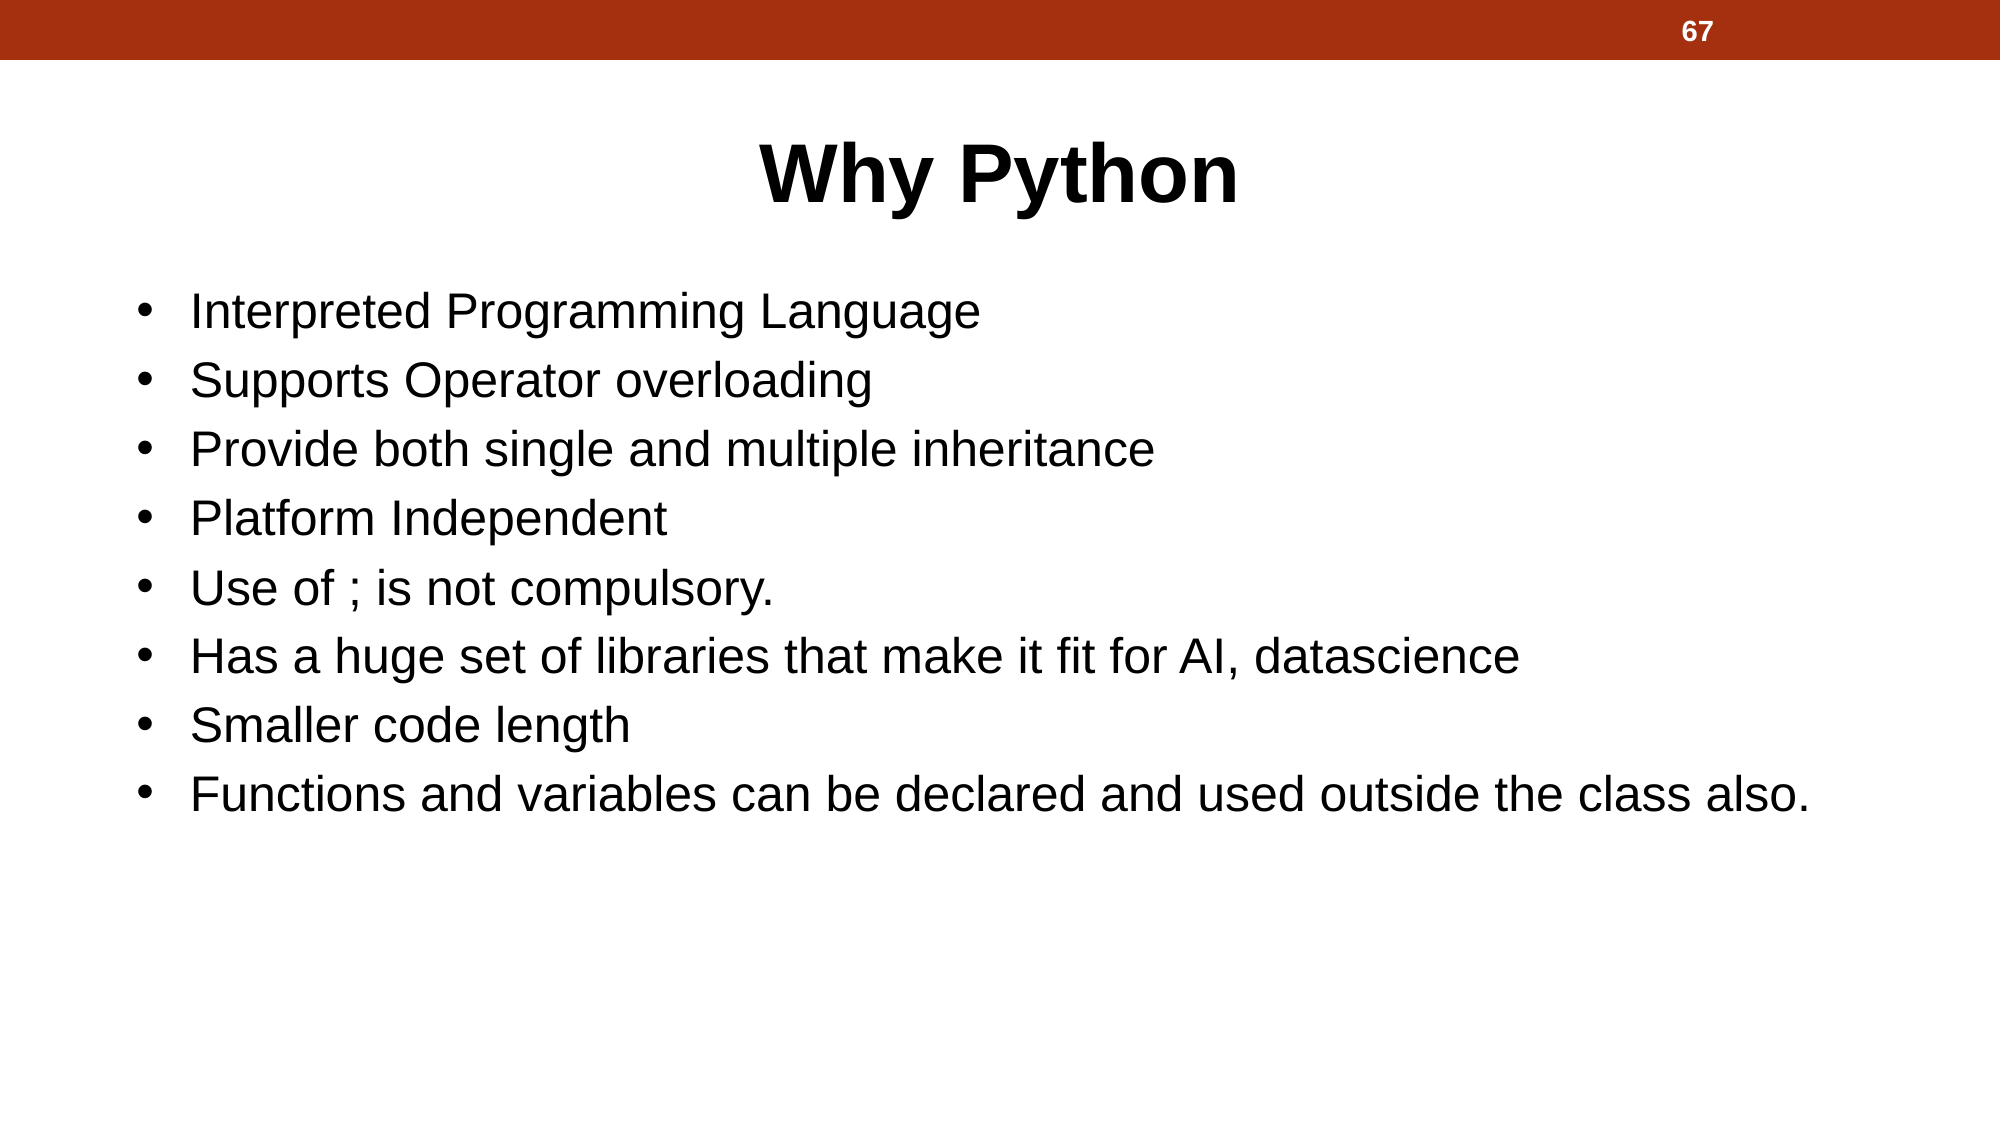

67
# Why Python
Interpreted Programming Language
Supports Operator overloading
Provide both single and multiple inheritance
Platform Independent
Use of ; is not compulsory.
Has a huge set of libraries that make it fit for AI, datascience
Smaller code length
Functions and variables can be declared and used outside the class also.